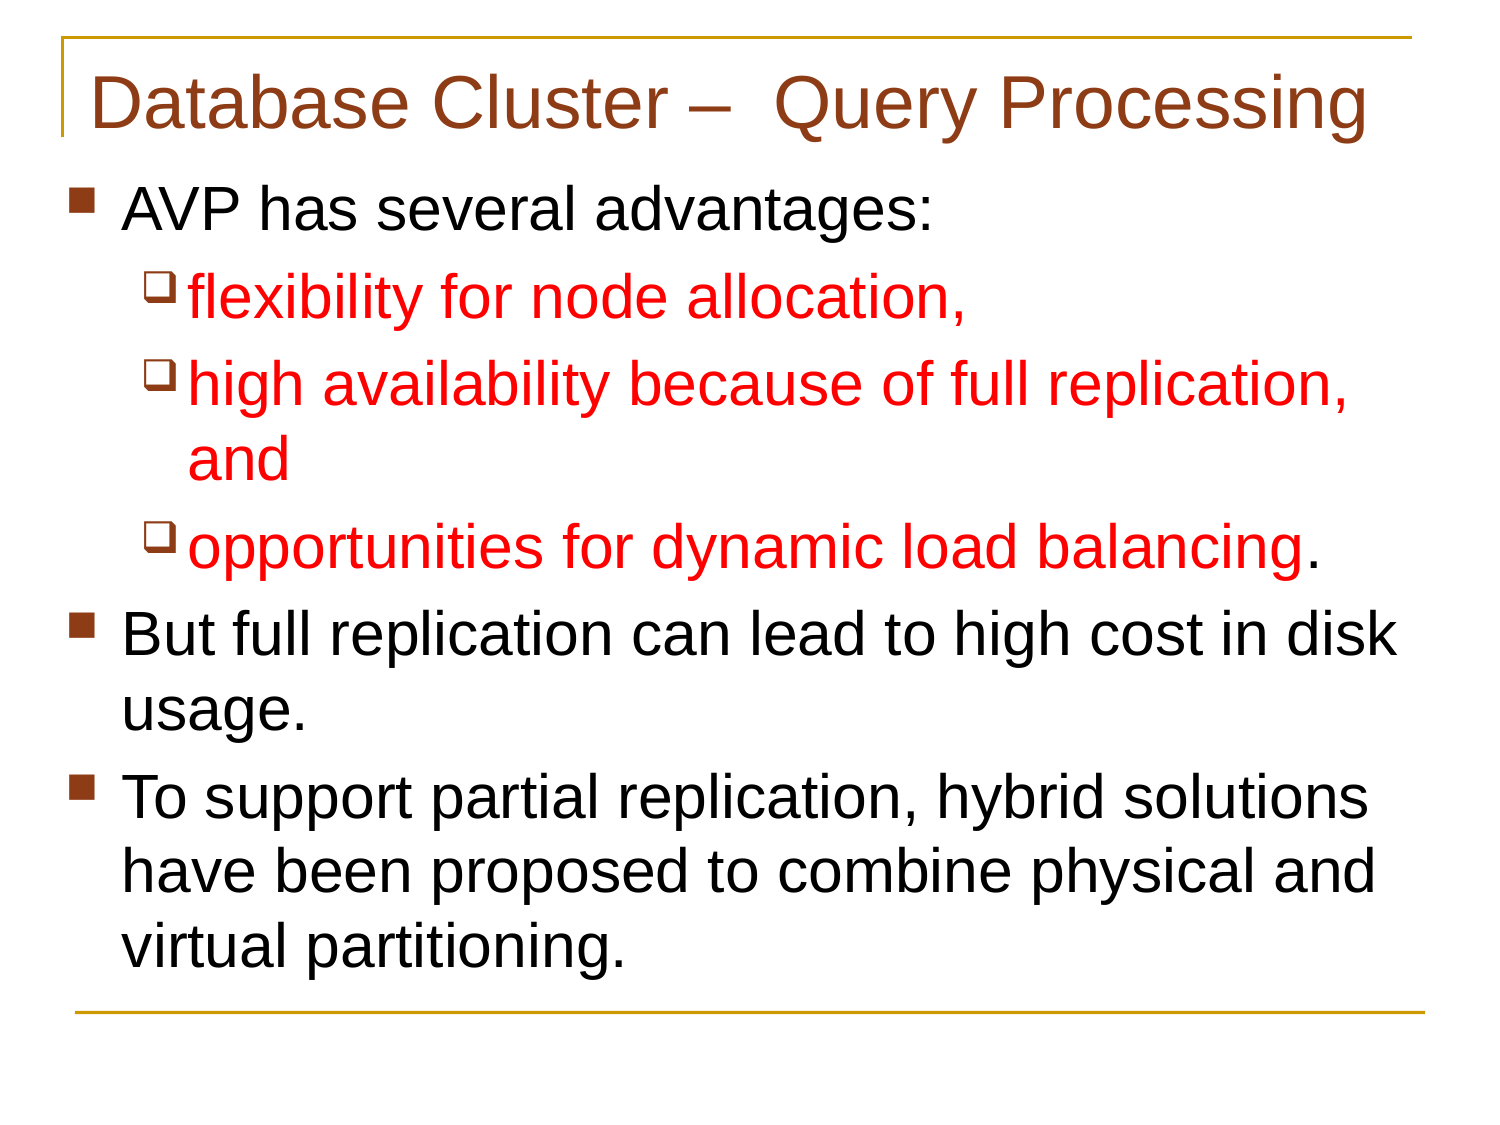

# Database Cluster –  Query Processing
AVP has several advantages:
flexibility for node allocation,
high availability because of full replication, and
opportunities for dynamic load balancing.
But full replication can lead to high cost in disk usage.
To support partial replication, hybrid solutions have been proposed to combine physical and virtual partitioning.